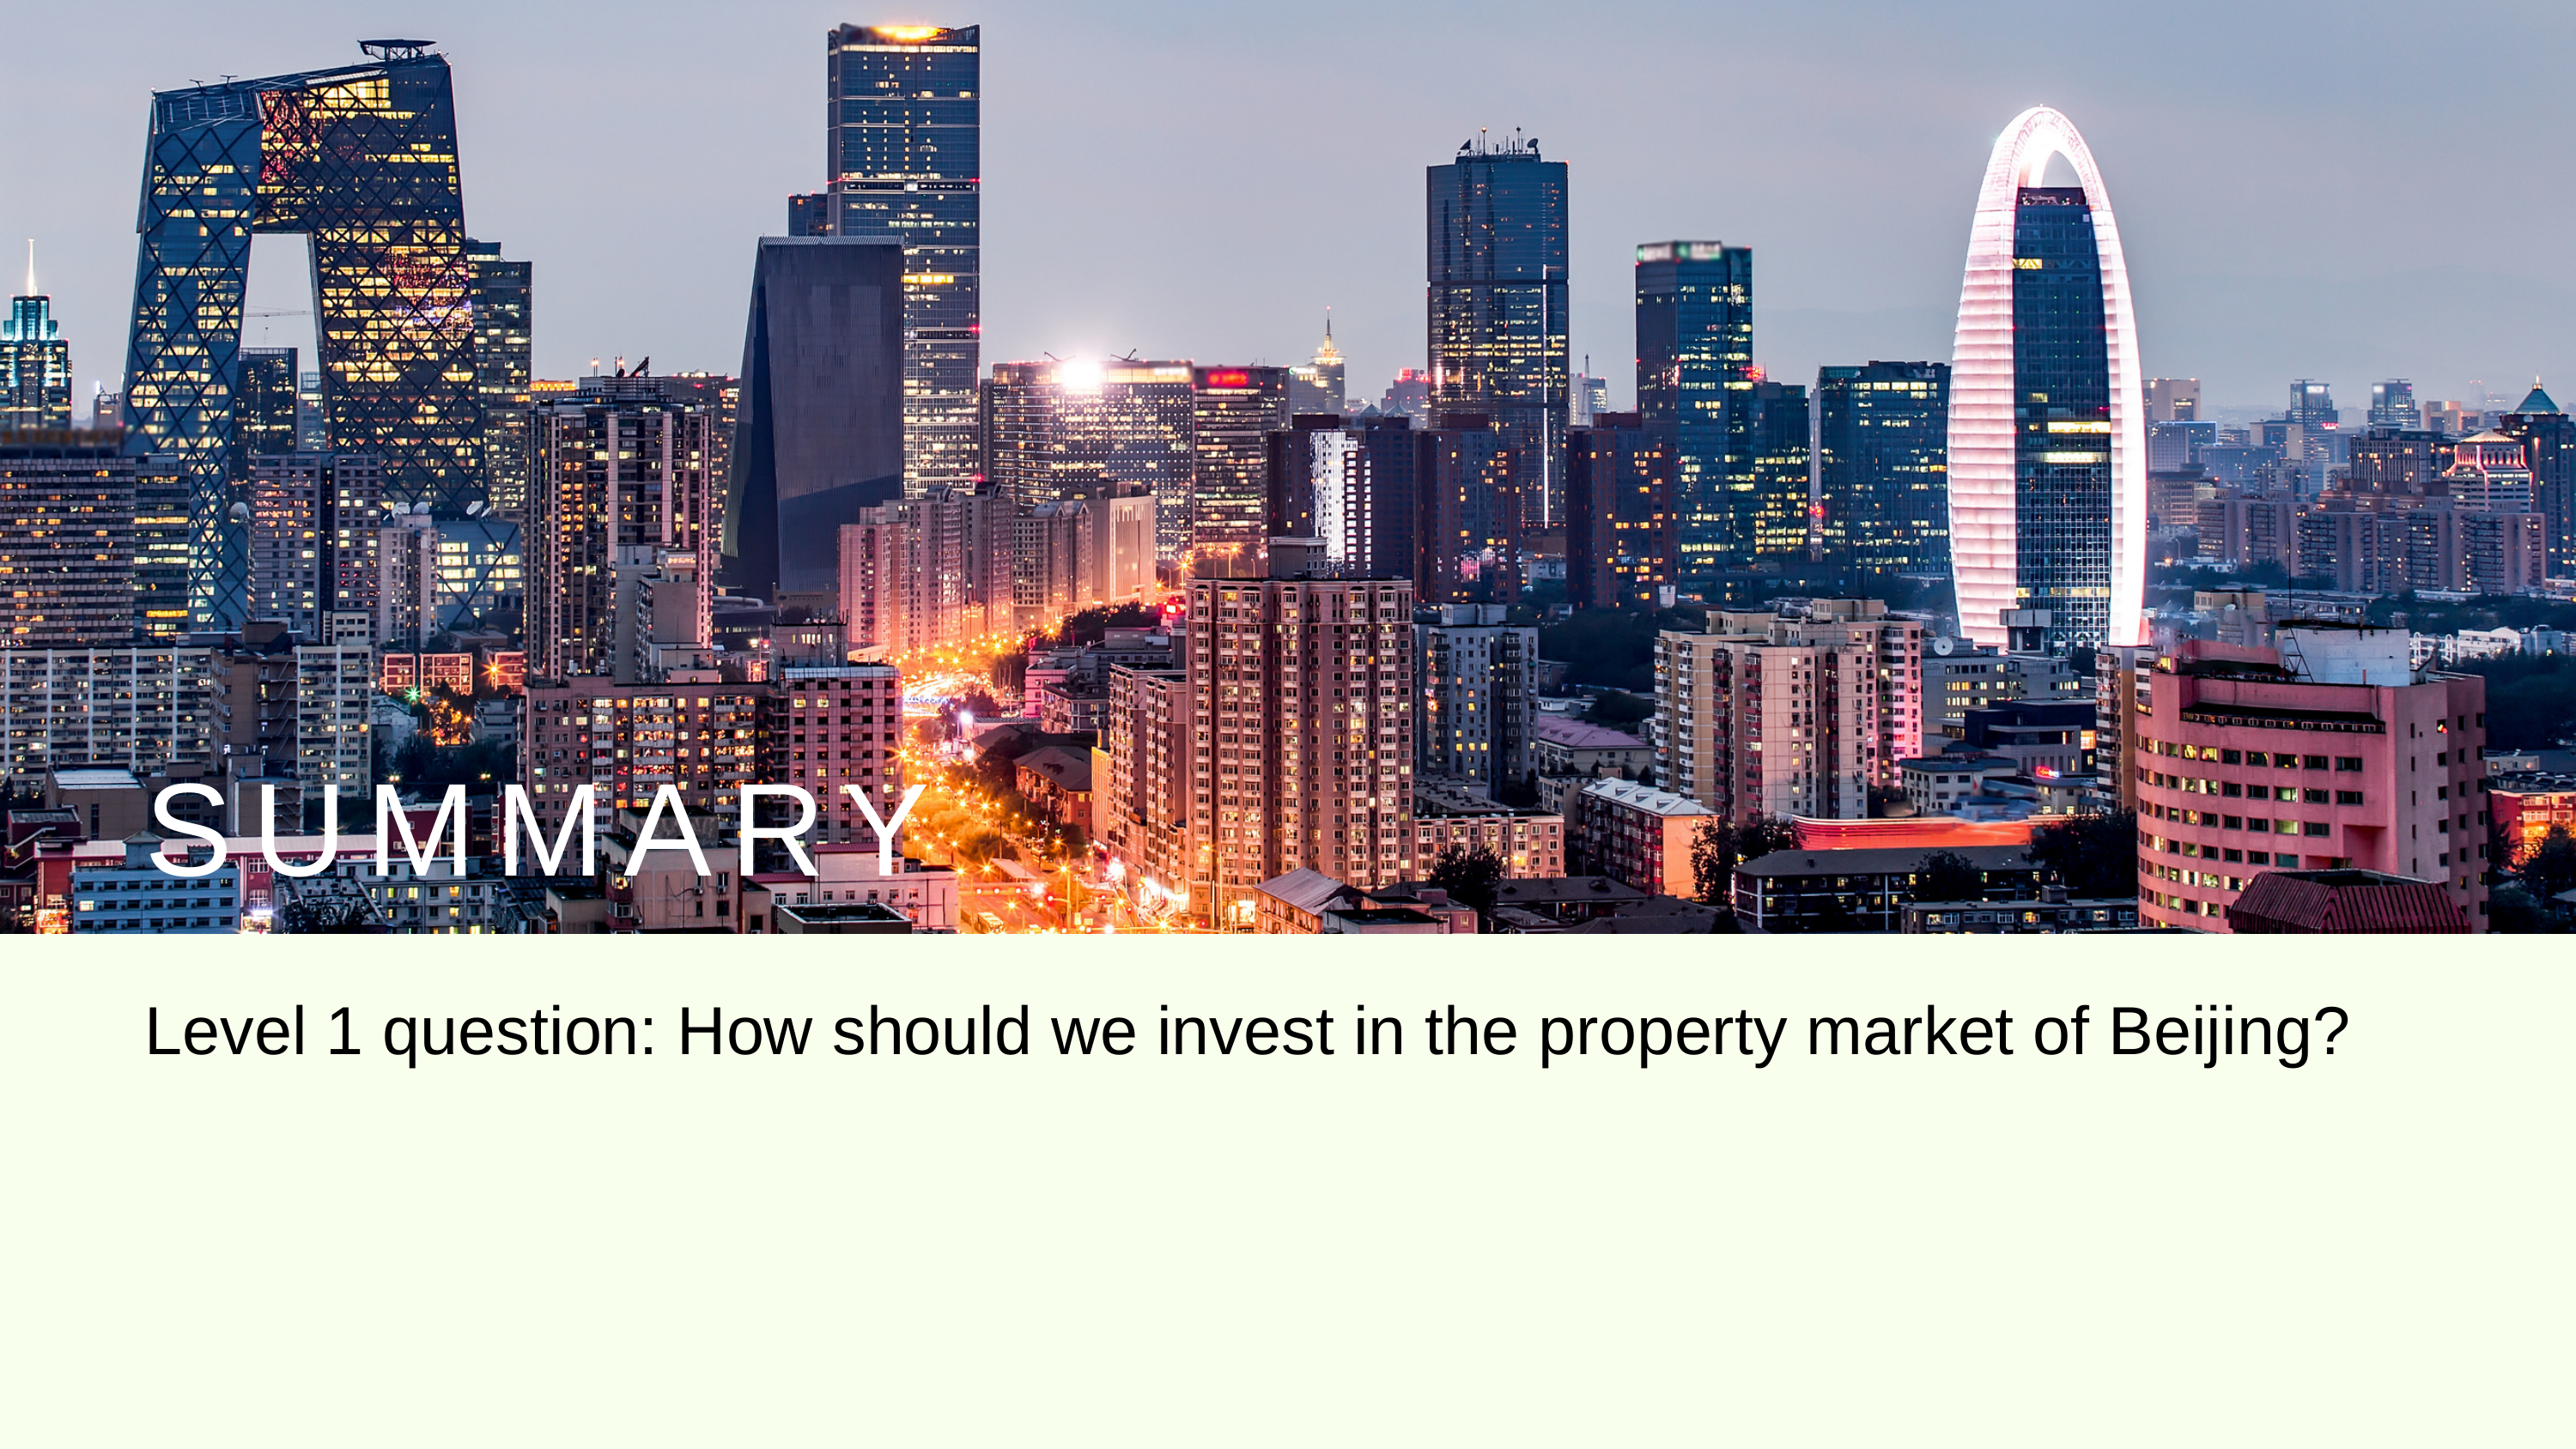

SUMMARY
Level 1 question: How should we invest in the property market of Beijing?